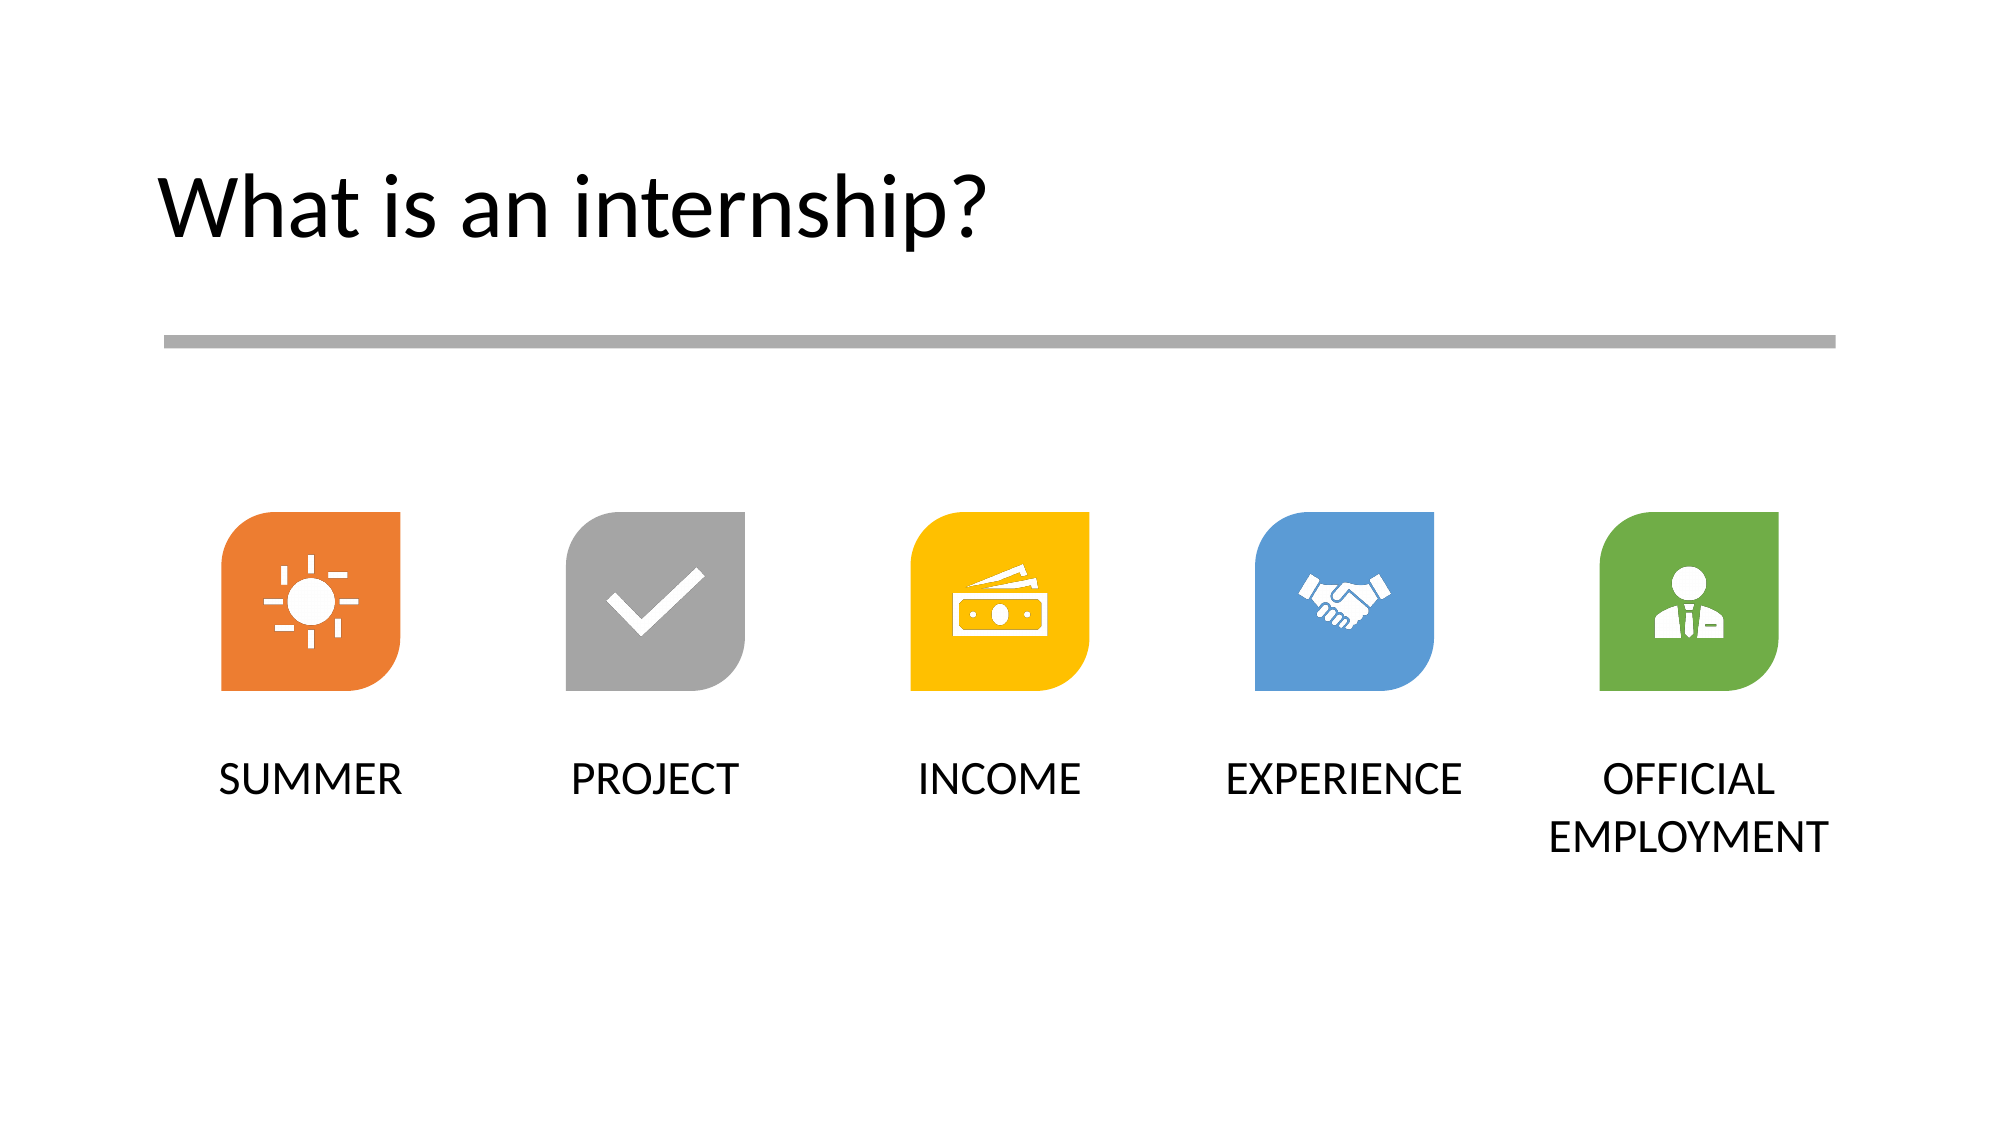

# What is an internship?

Summer
Project
Income
Experience
Official employment